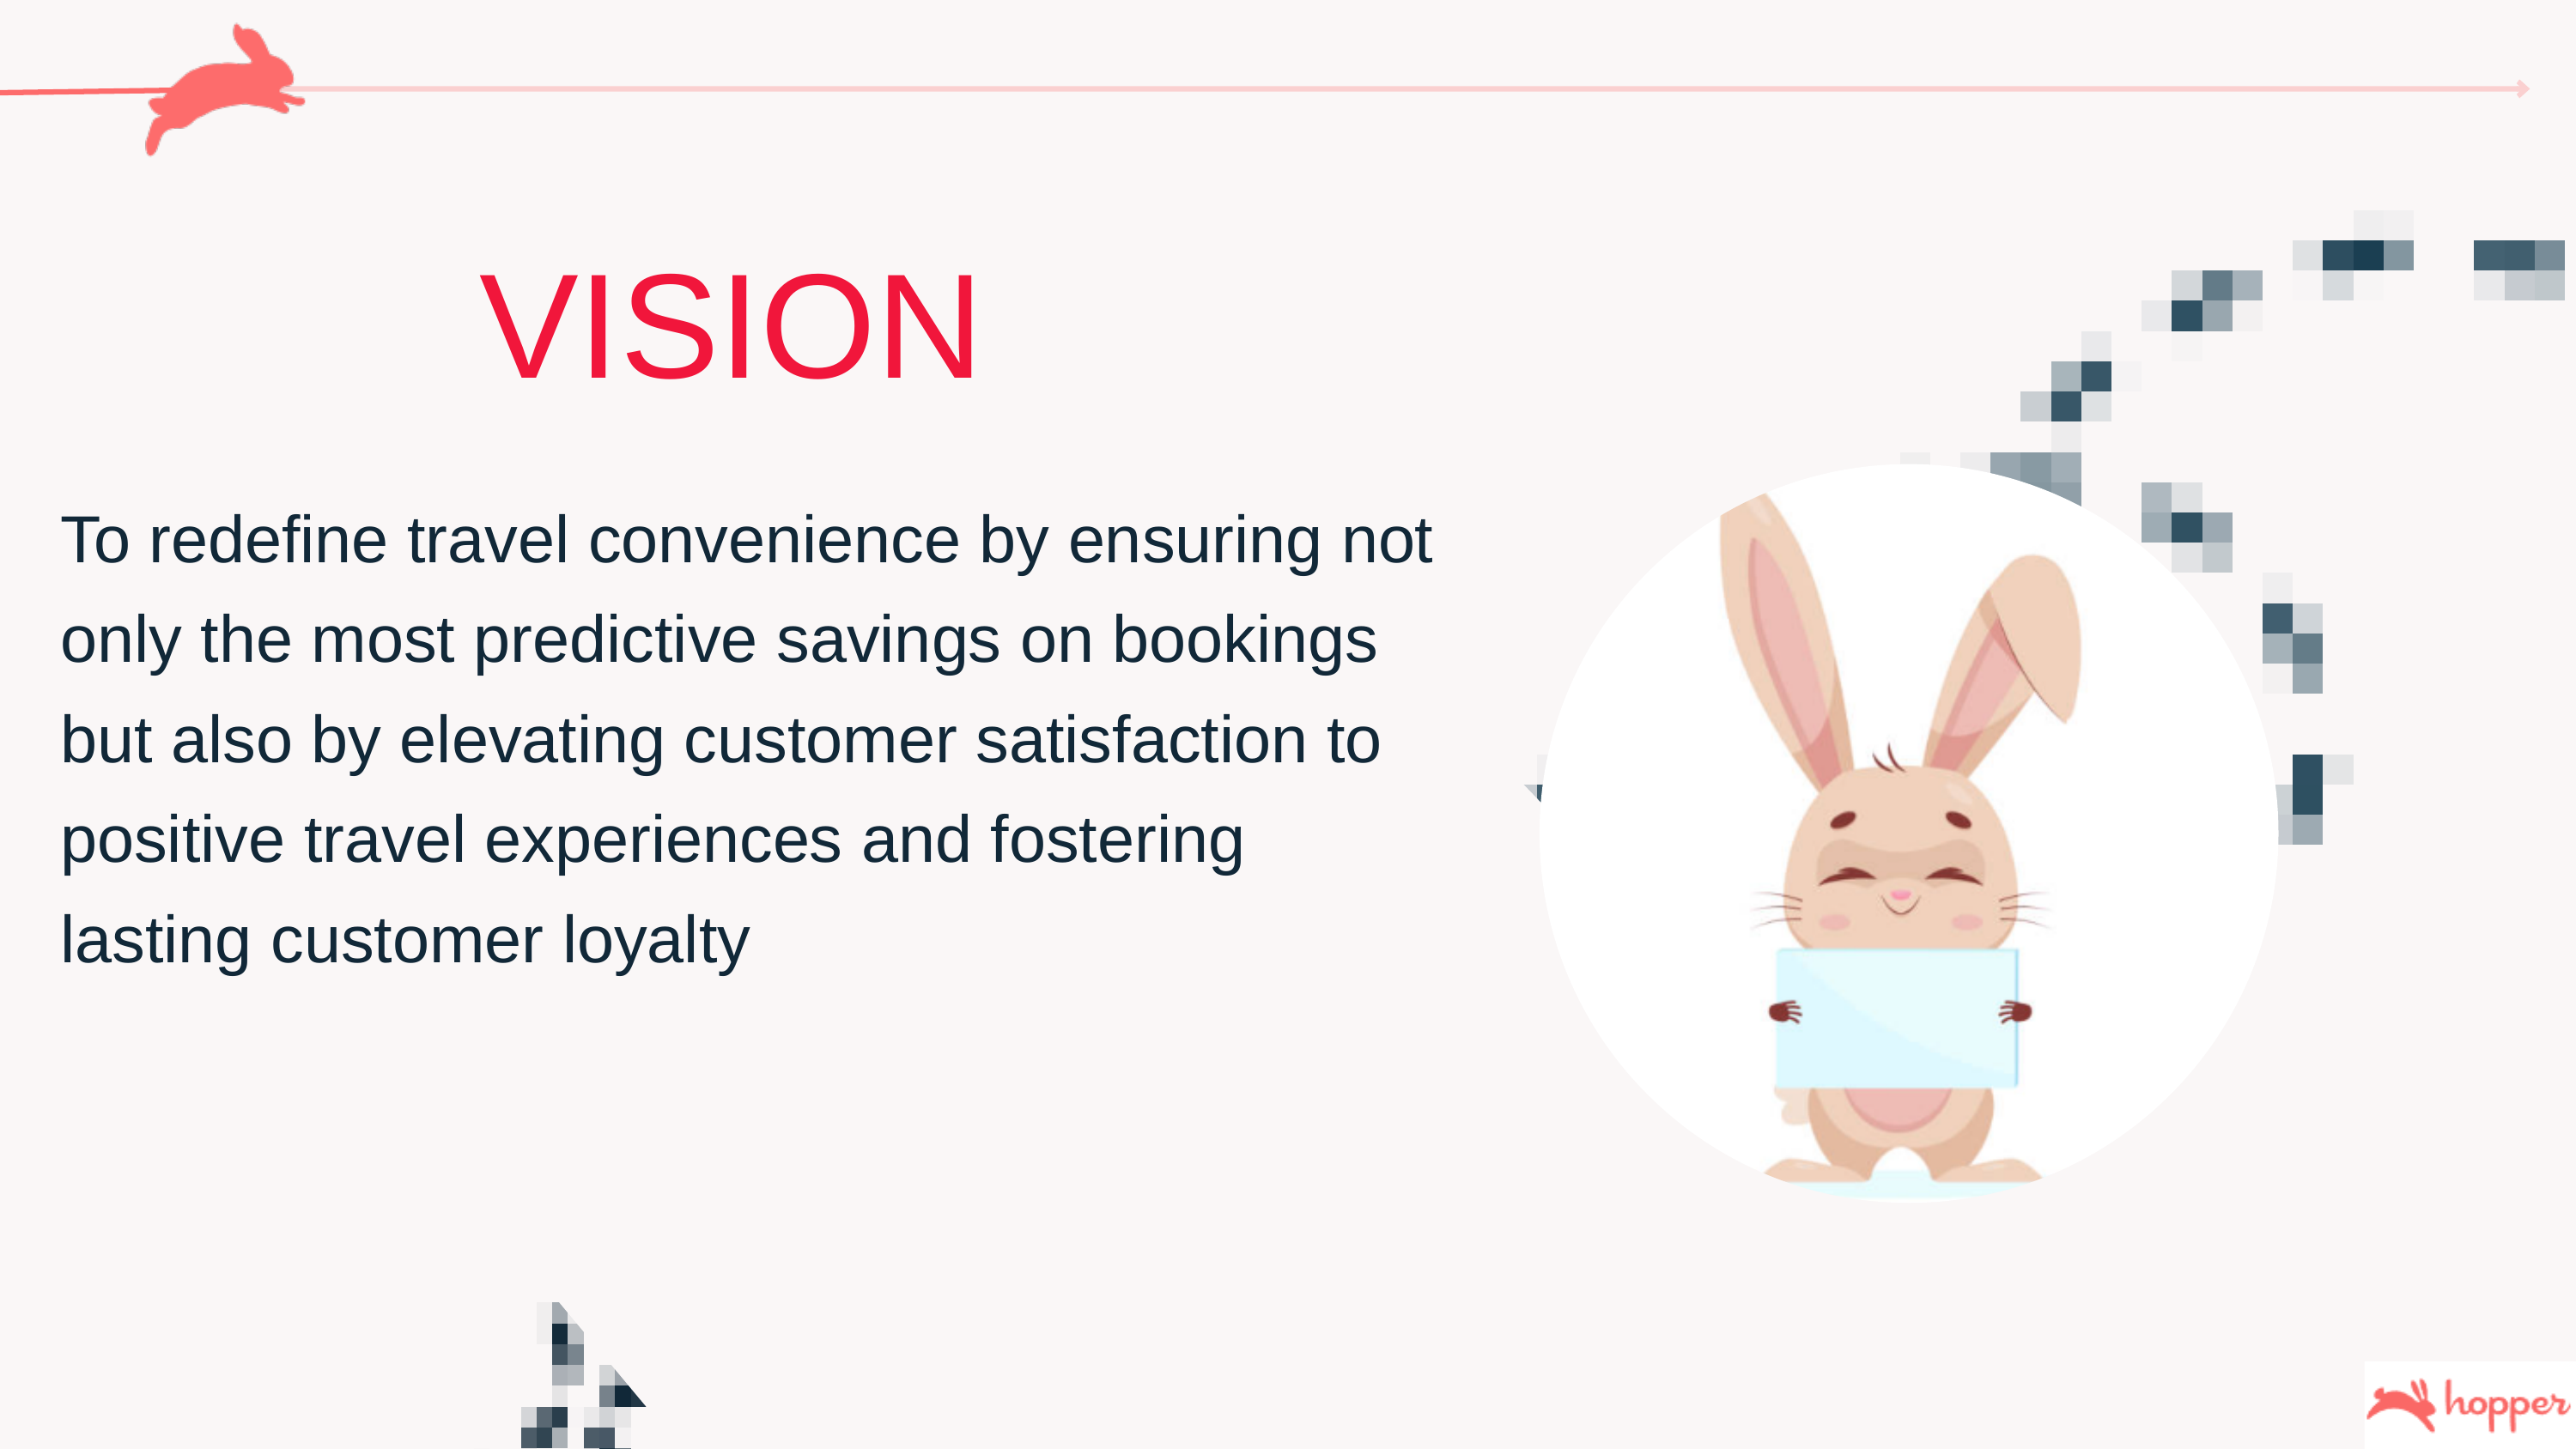

VISION

To redefine travel convenience by ensuring not only the most predictive savings on bookings but also by elevating customer satisfaction to positive travel experiences and fostering lasting customer loyalty